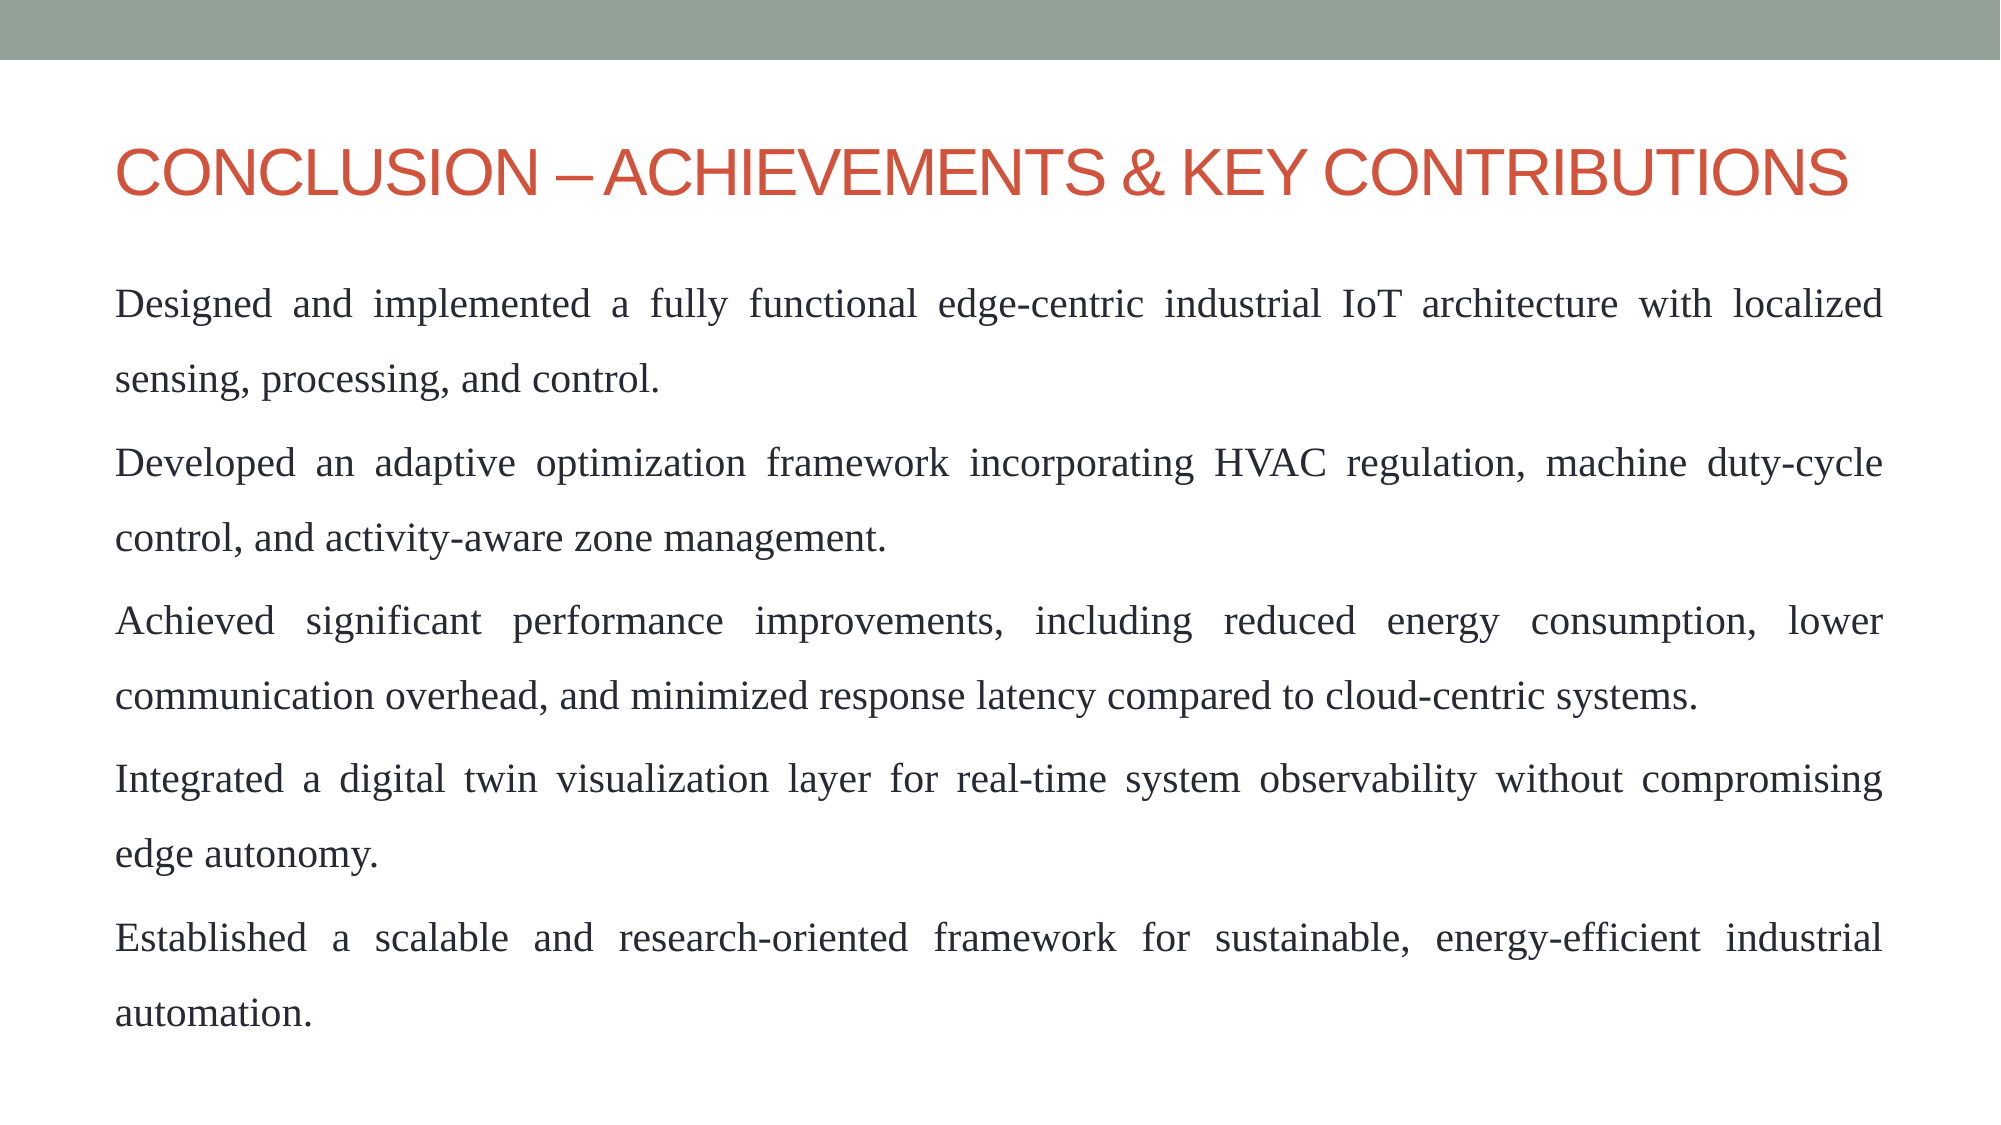

# CONCLUSION – ACHIEVEMENTS & KEY CONTRIBUTIONS
Designed and implemented a fully functional edge-centric industrial IoT architecture with localized sensing, processing, and control.
Developed an adaptive optimization framework incorporating HVAC regulation, machine duty-cycle control, and activity-aware zone management.
Achieved significant performance improvements, including reduced energy consumption, lower communication overhead, and minimized response latency compared to cloud-centric systems.
Integrated a digital twin visualization layer for real-time system observability without compromising edge autonomy.
Established a scalable and research-oriented framework for sustainable, energy-efficient industrial automation.